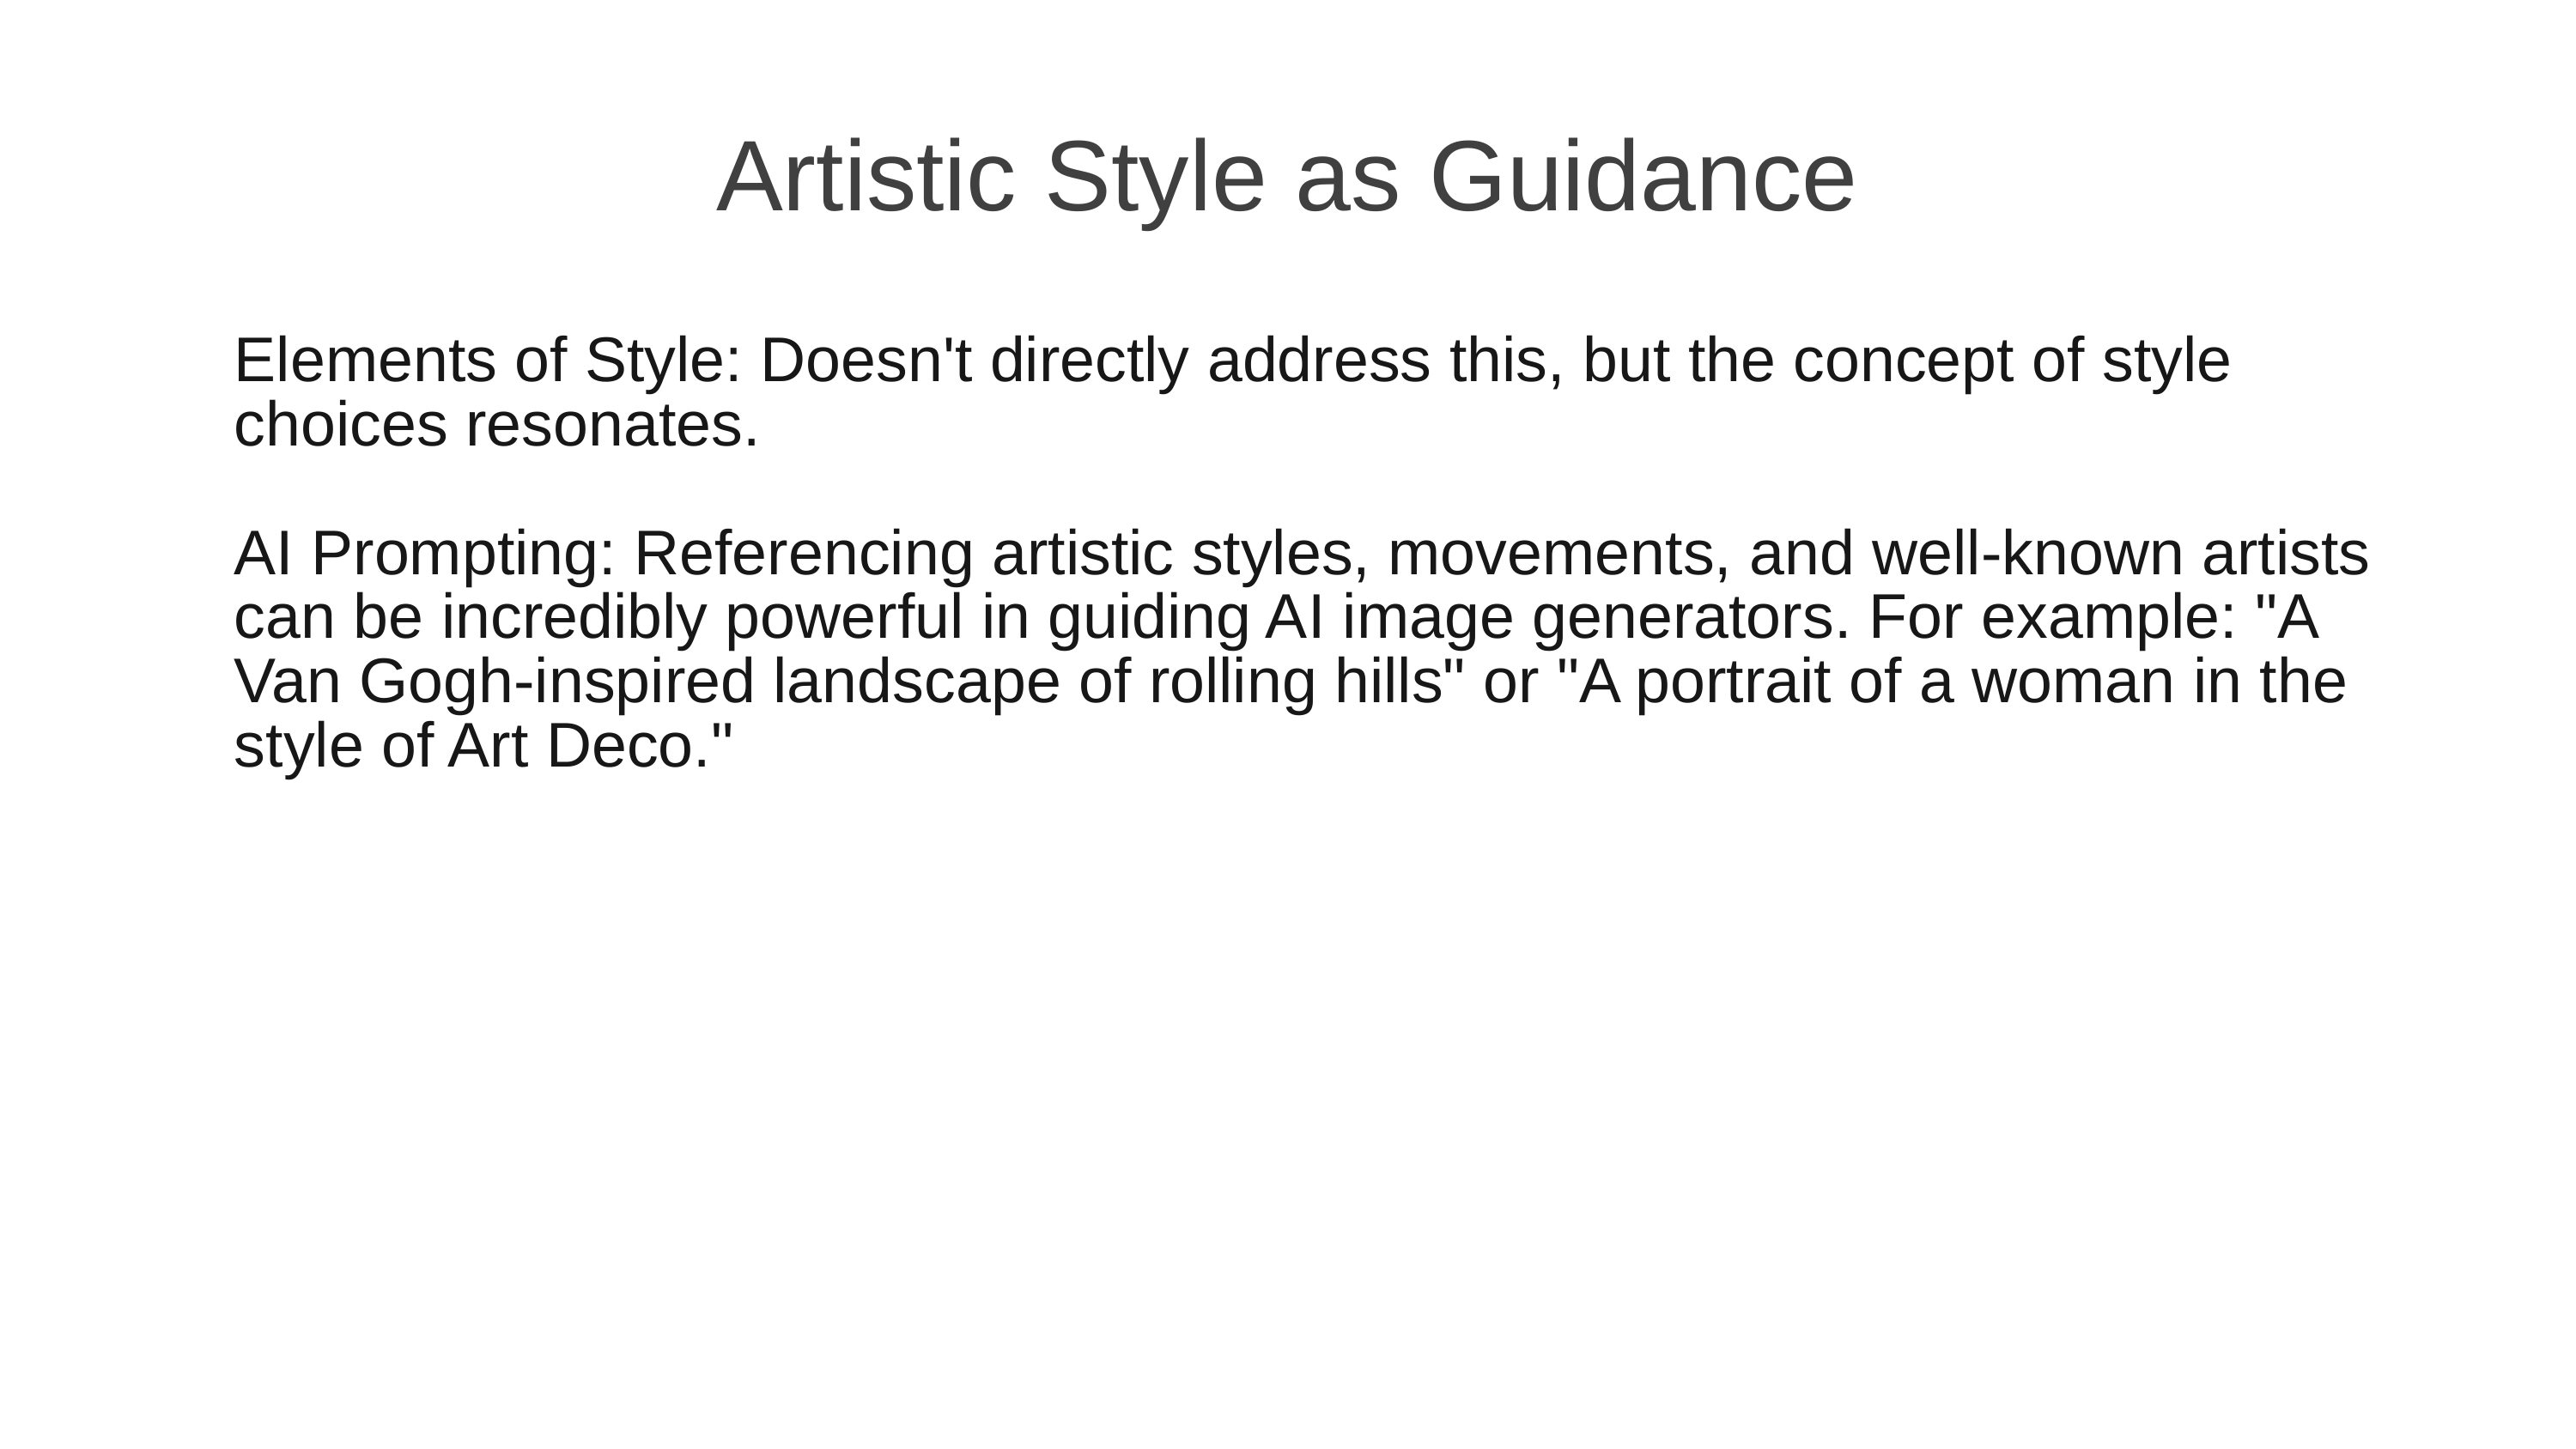

# Artistic Style as Guidance
Elements of Style: Doesn't directly address this, but the concept of style choices resonates.

AI Prompting: Referencing artistic styles, movements, and well-known artists can be incredibly powerful in guiding AI image generators. For example: "A Van Gogh-inspired landscape of rolling hills" or "A portrait of a woman in the style of Art Deco."